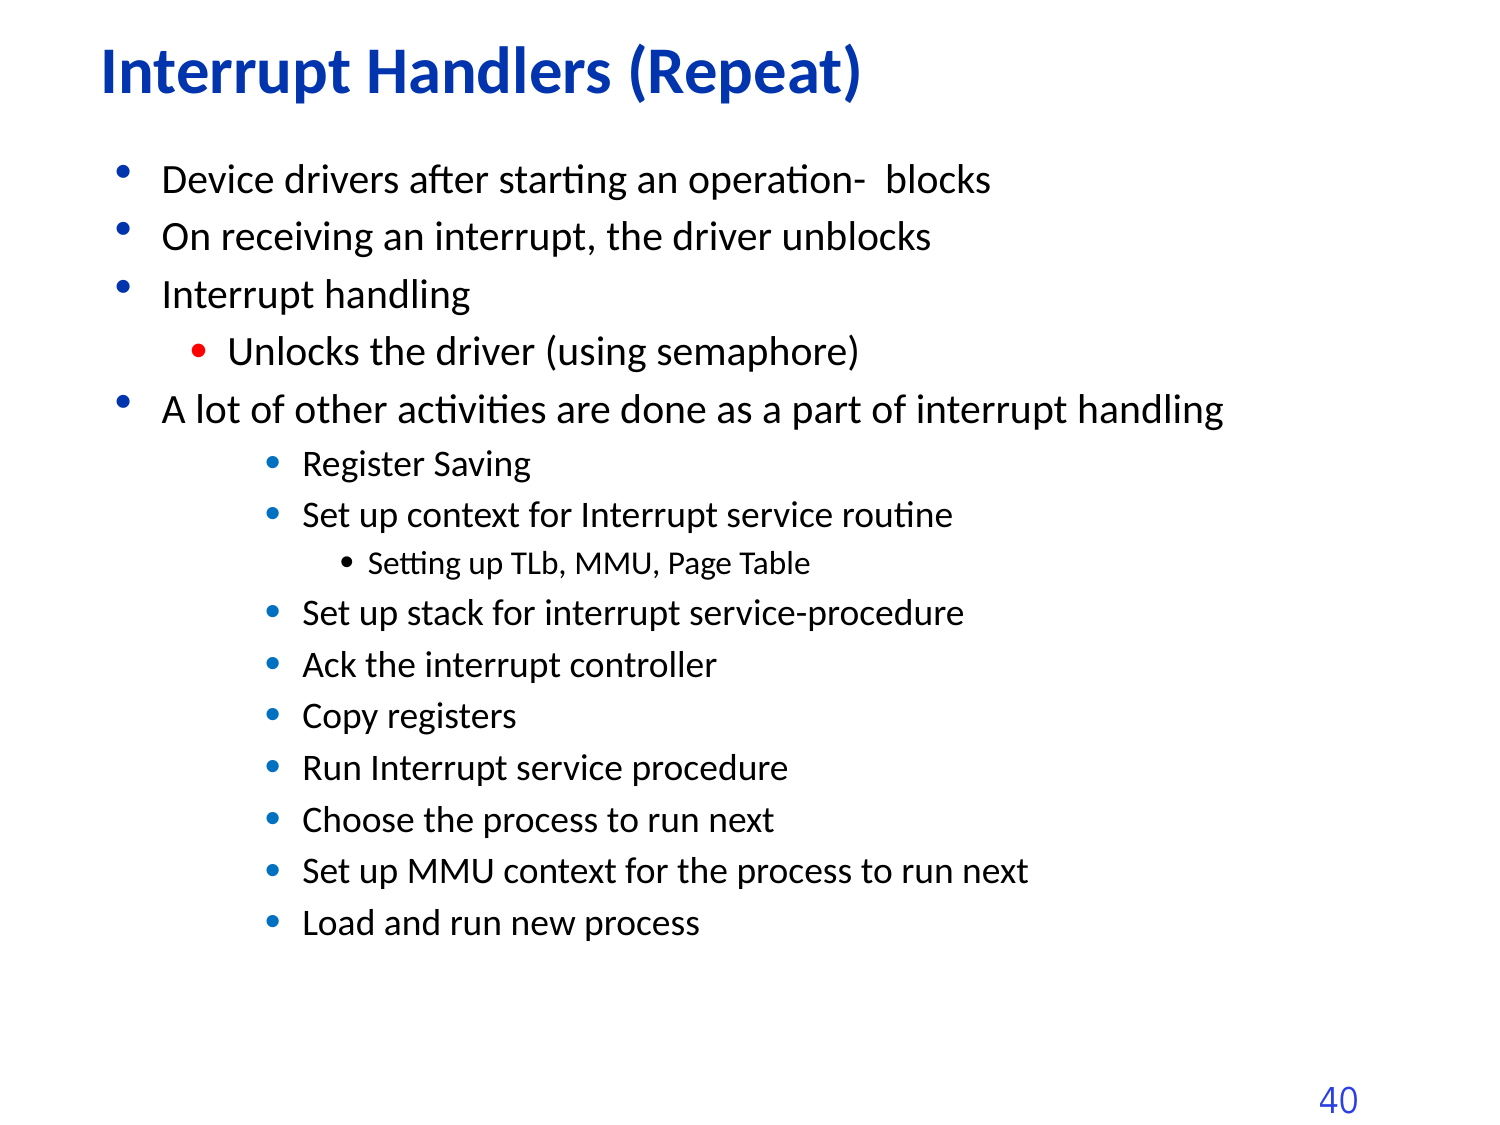

# Interrupt Handlers (Repeat)
Device drivers after starting an operation-  blocks
On receiving an interrupt, the driver unblocks
Interrupt handling
Unlocks the driver (using semaphore)
A lot of other activities are done as a part of interrupt handling
Register Saving
Set up context for Interrupt service routine
Setting up TLb, MMU, Page Table
Set up stack for interrupt service-procedure
Ack the interrupt controller
Copy registers
Run Interrupt service procedure
Choose the process to run next
Set up MMU context for the process to run next
Load and run new process